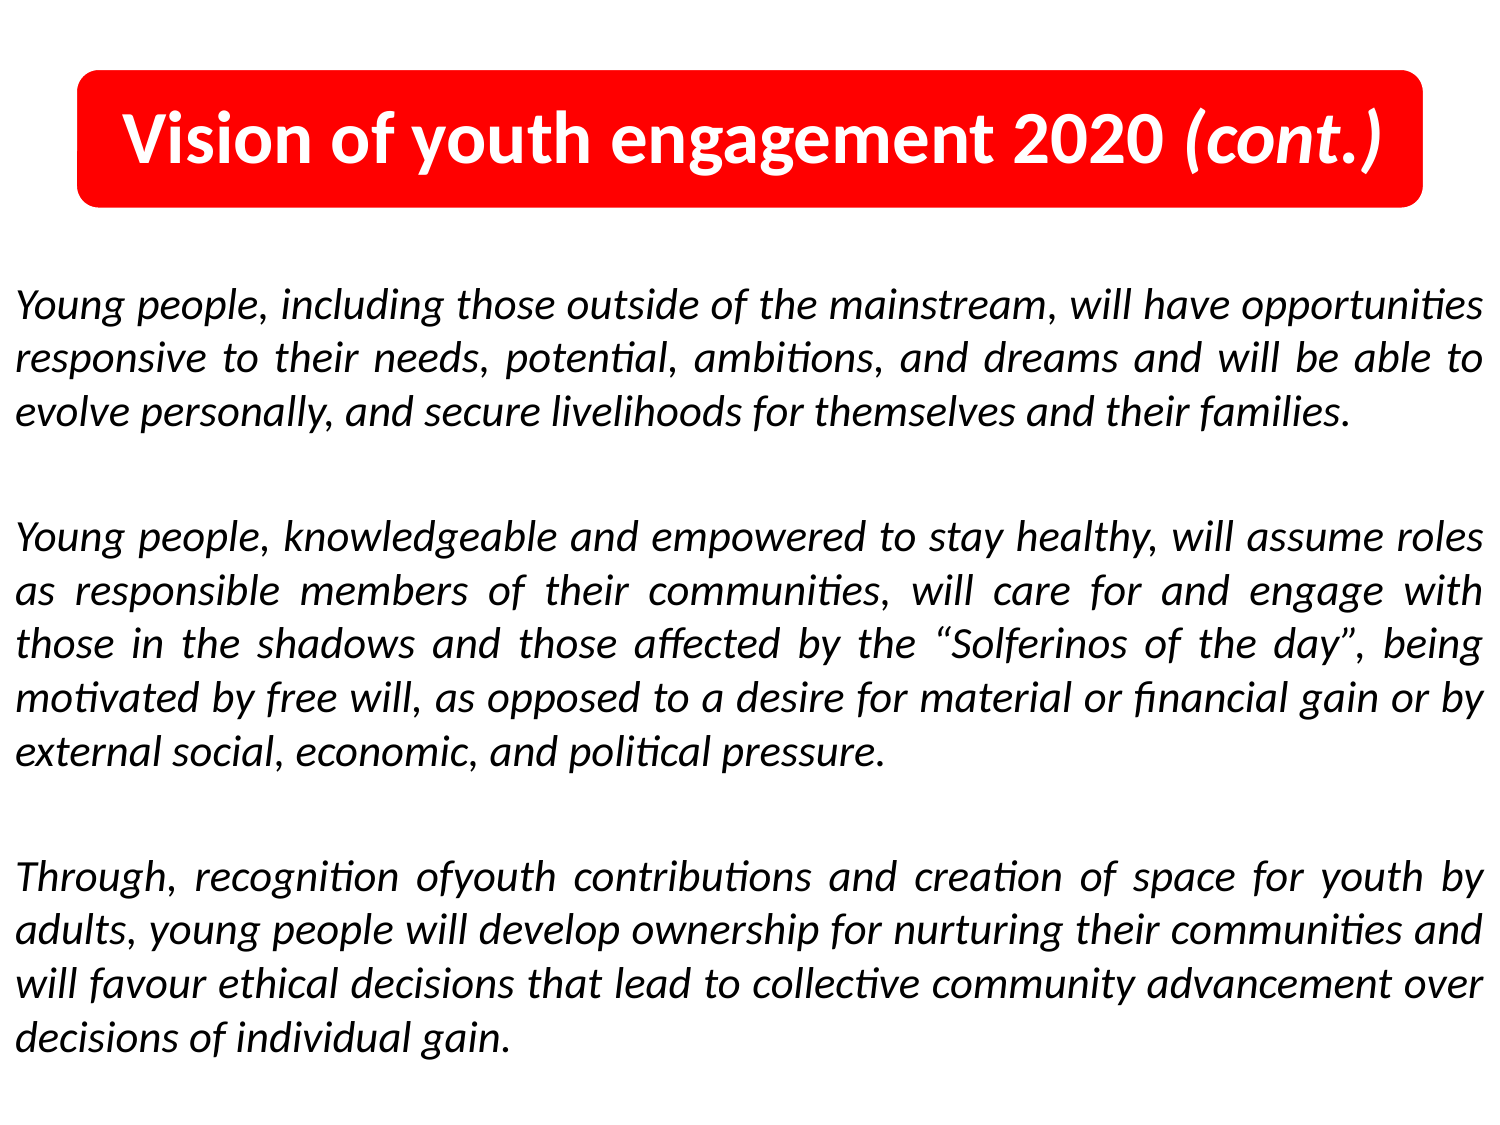

Vision of youth engagement 2020 (cont.)
Young people, including those outside of the mainstream, will have opportunities responsive to their needs, potential, ambitions, and dreams and will be able to evolve personally, and secure livelihoods for themselves and their families.

Young people, knowledgeable and empowered to stay healthy, will assume roles as responsible members of their communities, will care for and engage with those in the shadows and those affected by the “Solferinos of the day”, being motivated by free will, as opposed to a desire for material or financial gain or by external social, economic, and political pressure.

Through, recognition ofyouth contributions and creation of space for youth by adults, young people will develop ownership for nurturing their communities and will favour ethical decisions that lead to collective community advancement over decisions of individual gain.